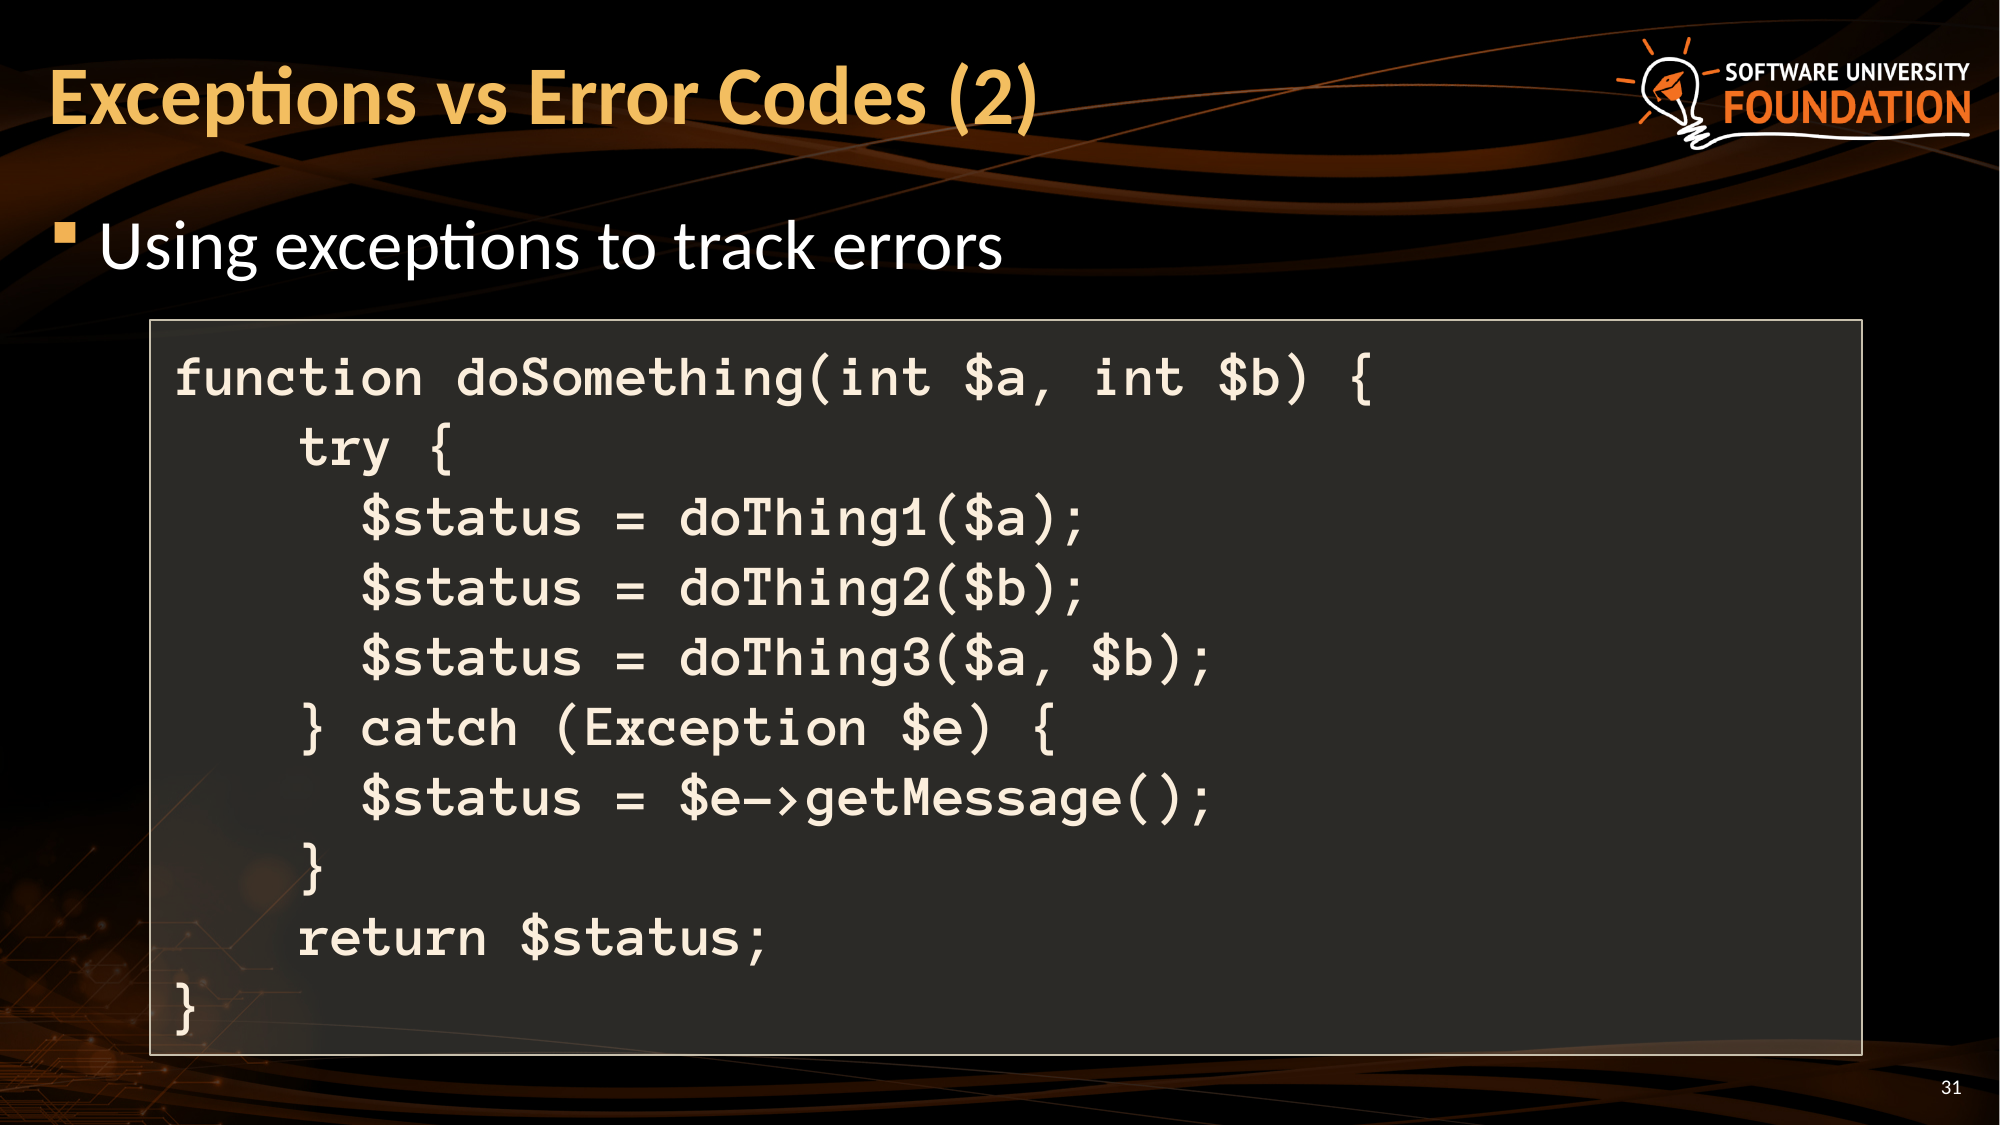

# Exceptions vs Error Codes (2)
Using exceptions to track errors
function doSomething(int $a, int $b) {
    try {
      $status = doThing1($a);
      $status = doThing2($b);
      $status = doThing3($a, $b);
    } catch (Exception $e) {
      $status = $e->getMessage();
    }
    return $status;
}
31